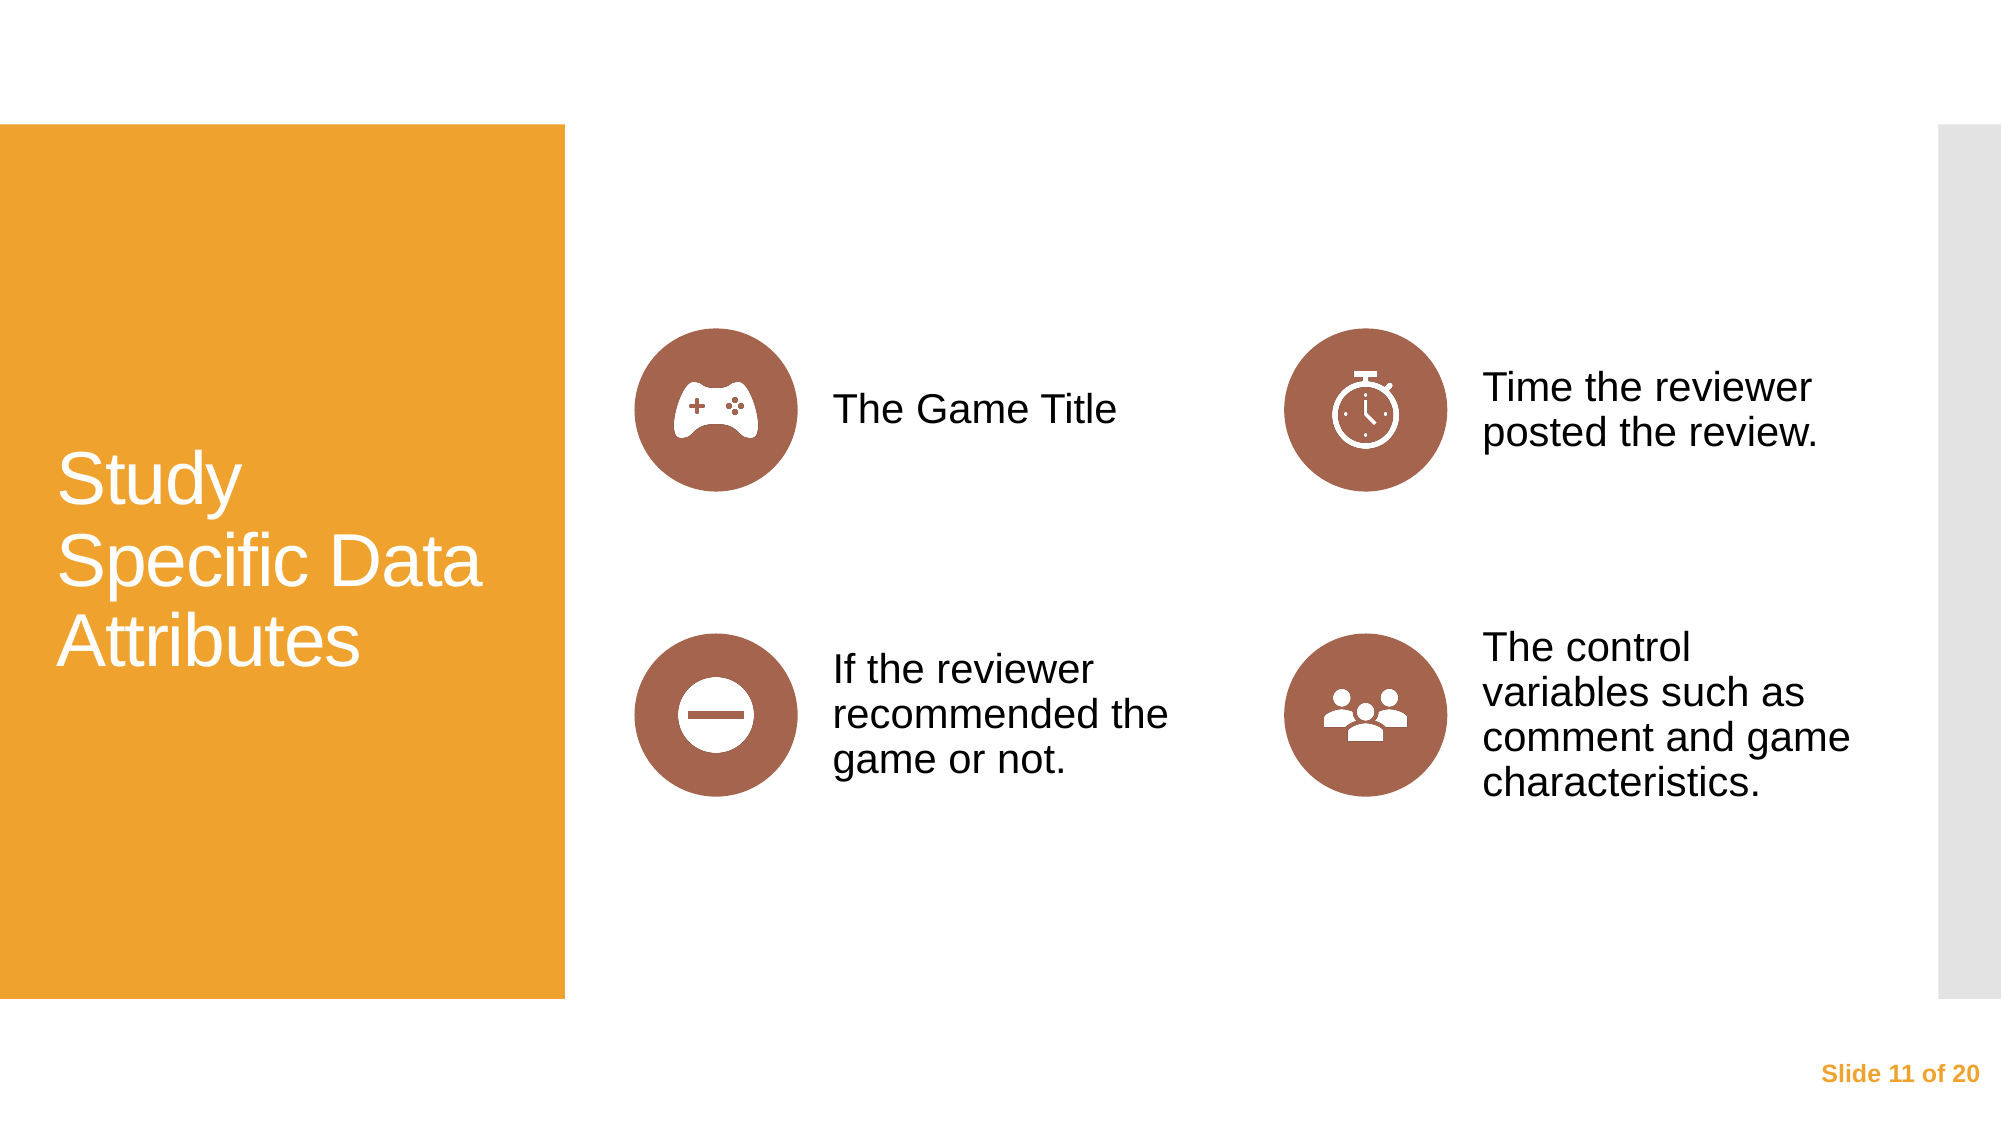

The Game Title
Time the reviewer posted the review.
If the reviewer recommended the game or not.
The control variables such as comment and game characteristics.
# Study Specific Data Attributes
11